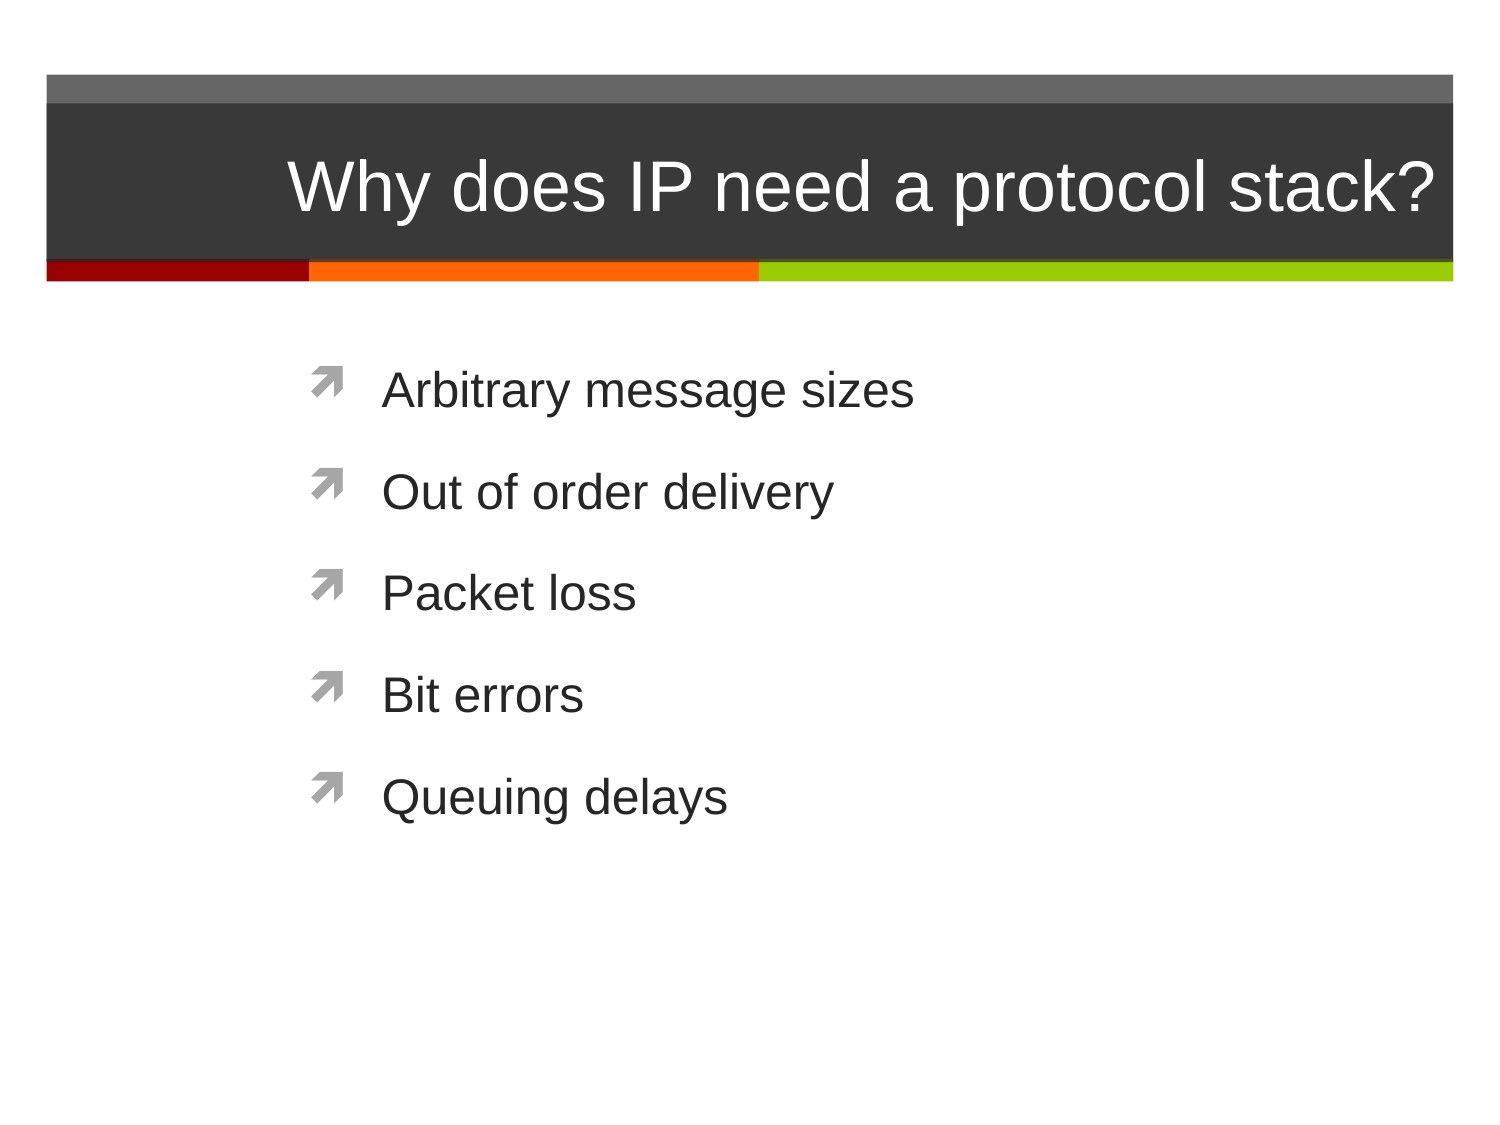

# Why does IP need a protocol stack?
Arbitrary message sizes
Out of order delivery
Packet loss
Bit errors
Queuing delays